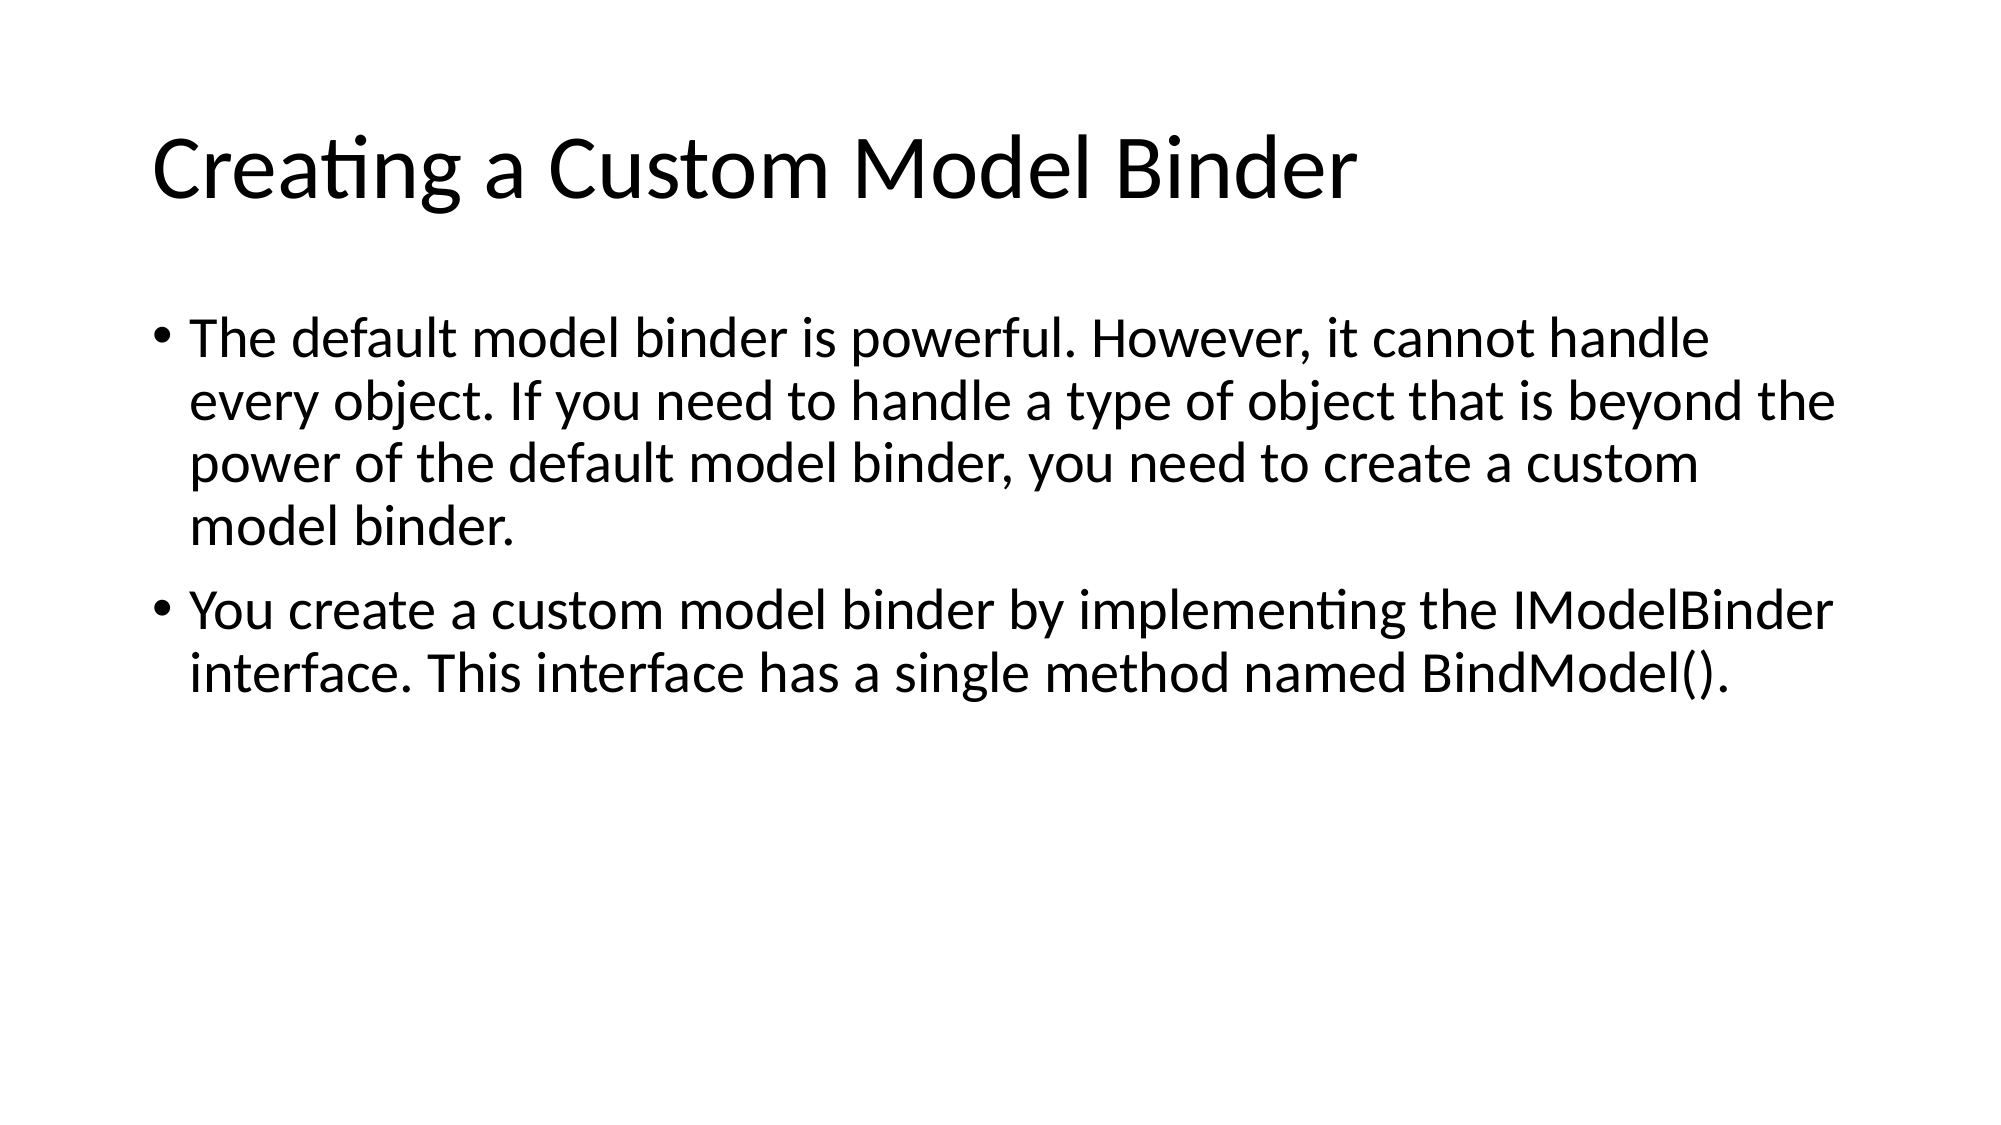

# Creating a Custom Model Binder
The default model binder is powerful. However, it cannot handle every object. If you need to handle a type of object that is beyond the power of the default model binder, you need to create a custom model binder.
You create a custom model binder by implementing the IModelBinder interface. This interface has a single method named BindModel().